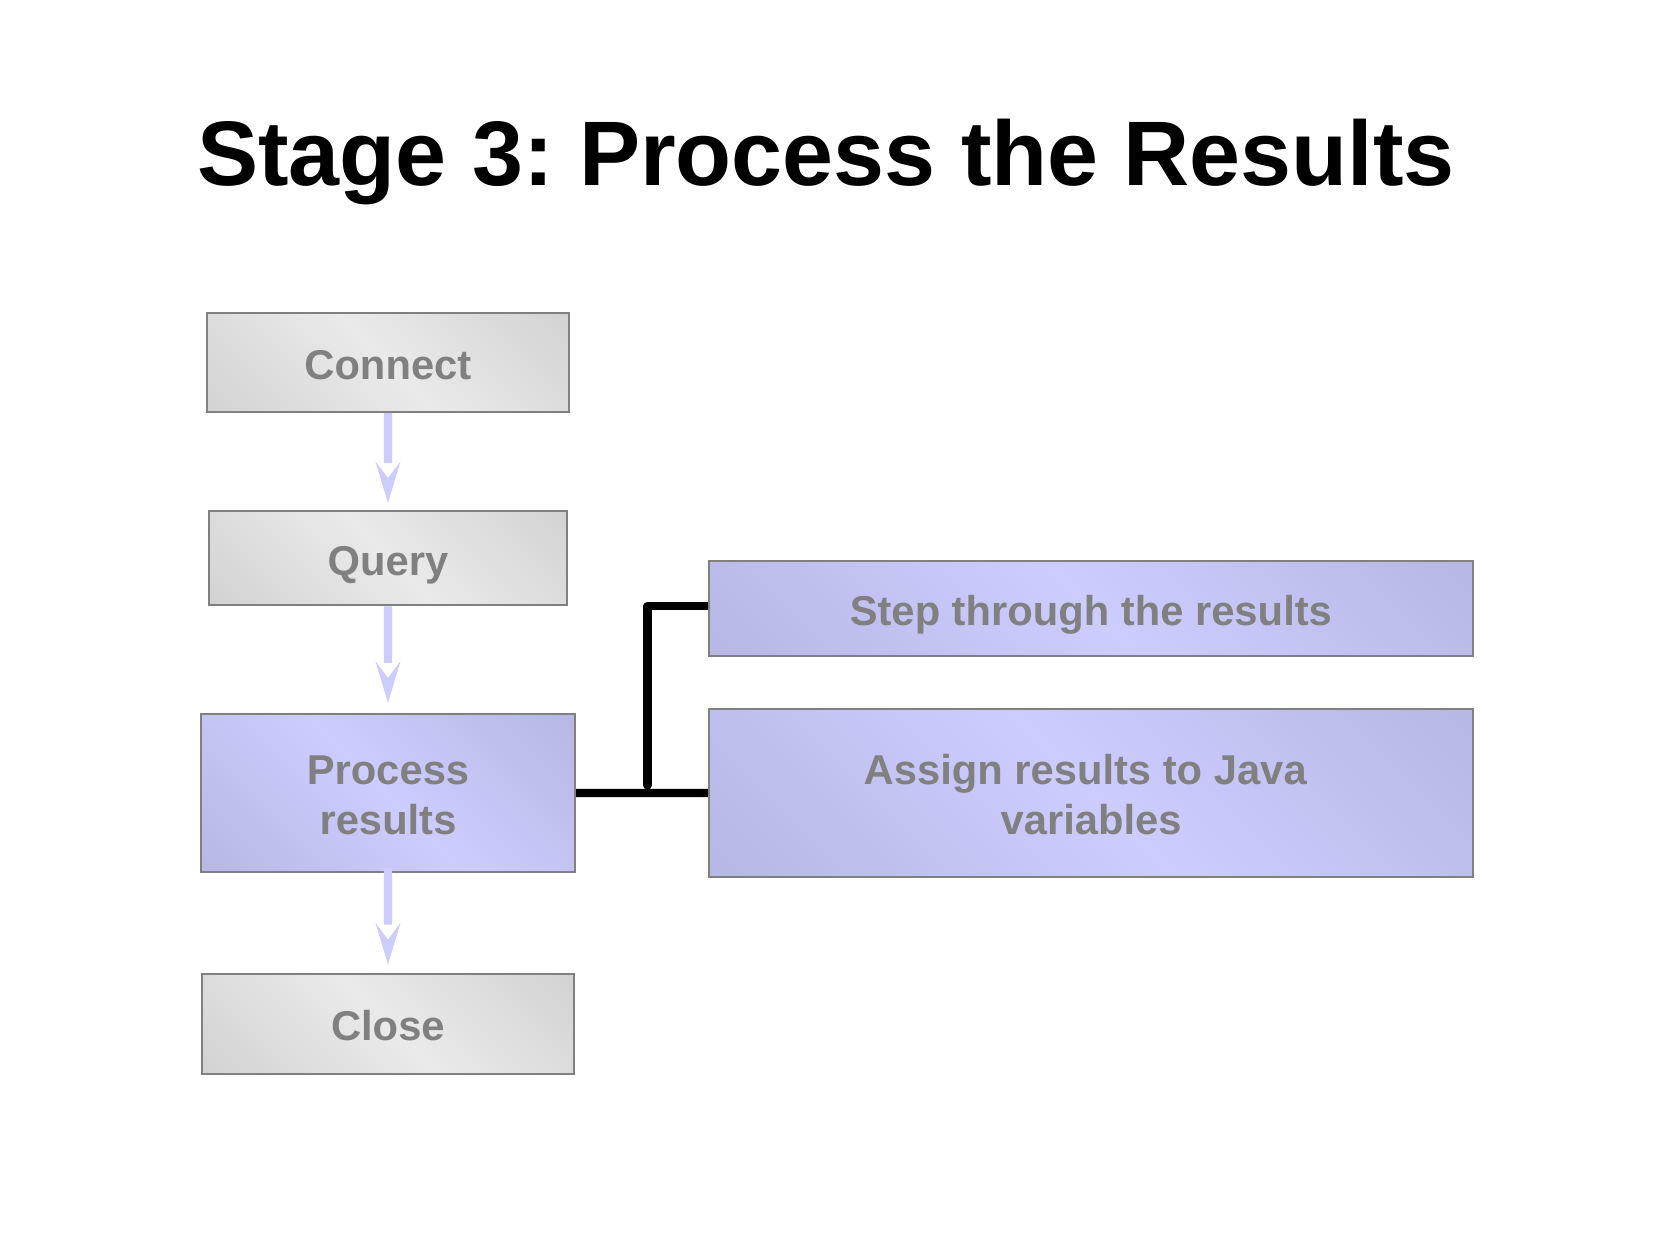

# Stage 3: Process the Results
Connect

Query
Step through the results

Assign results to Java
variables
Process
results

Close